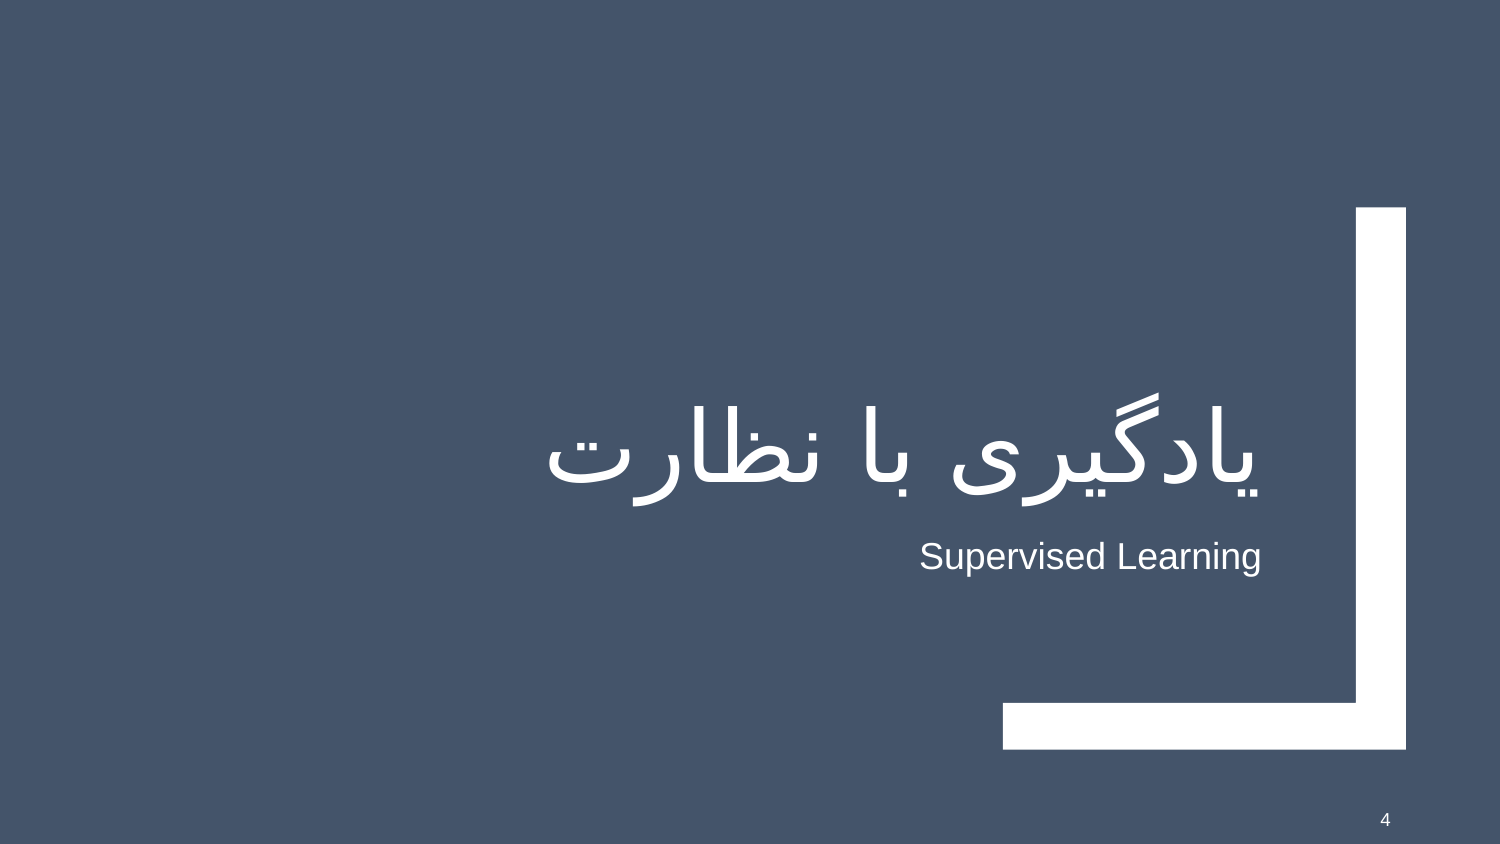

# یادگیری با نظارت
Supervised Learning
4